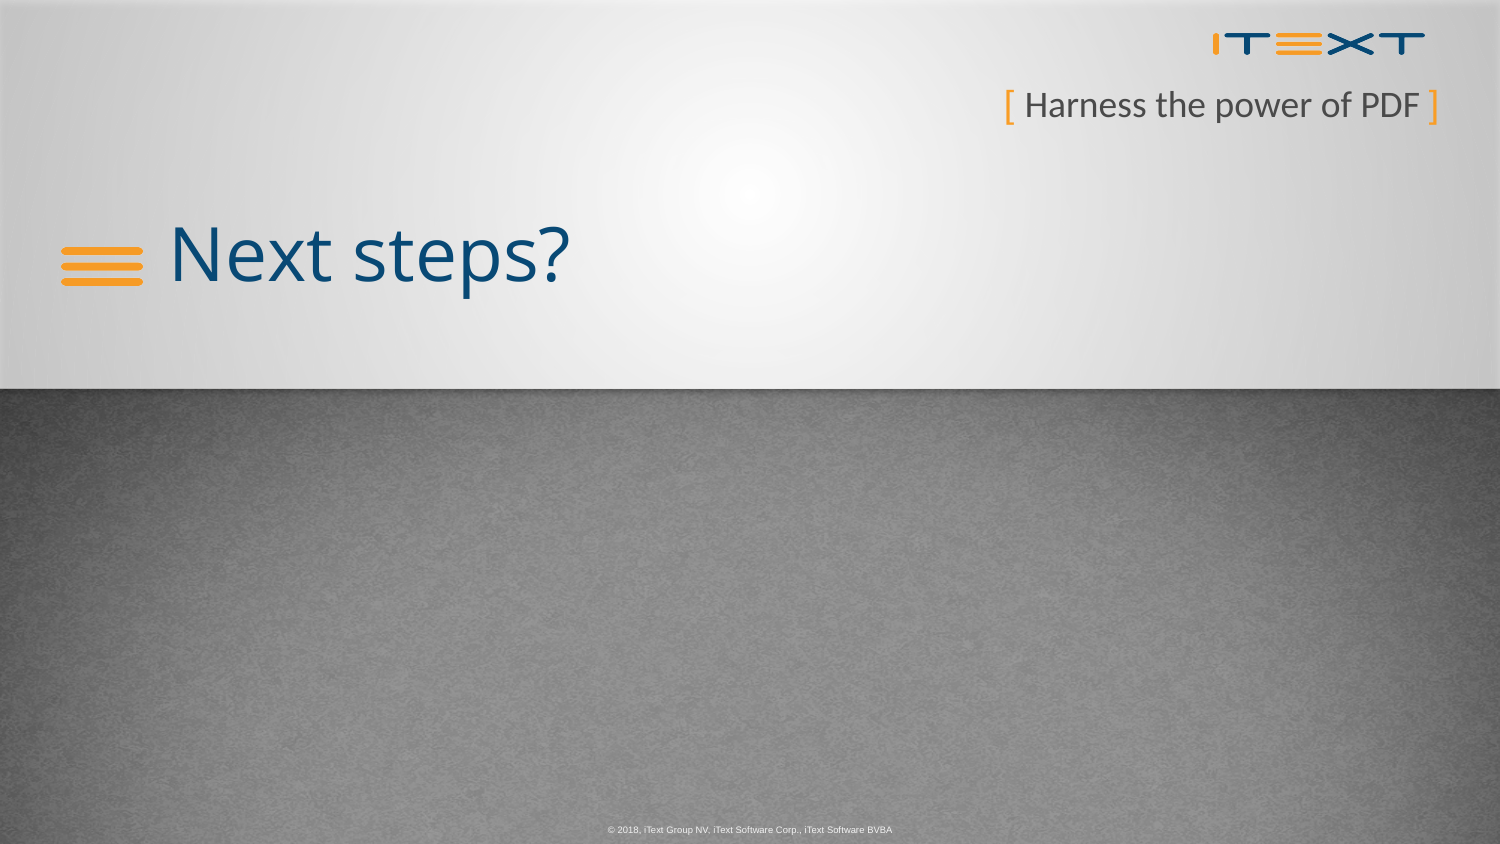

[ Harness the power of PDF ]
# Next steps?